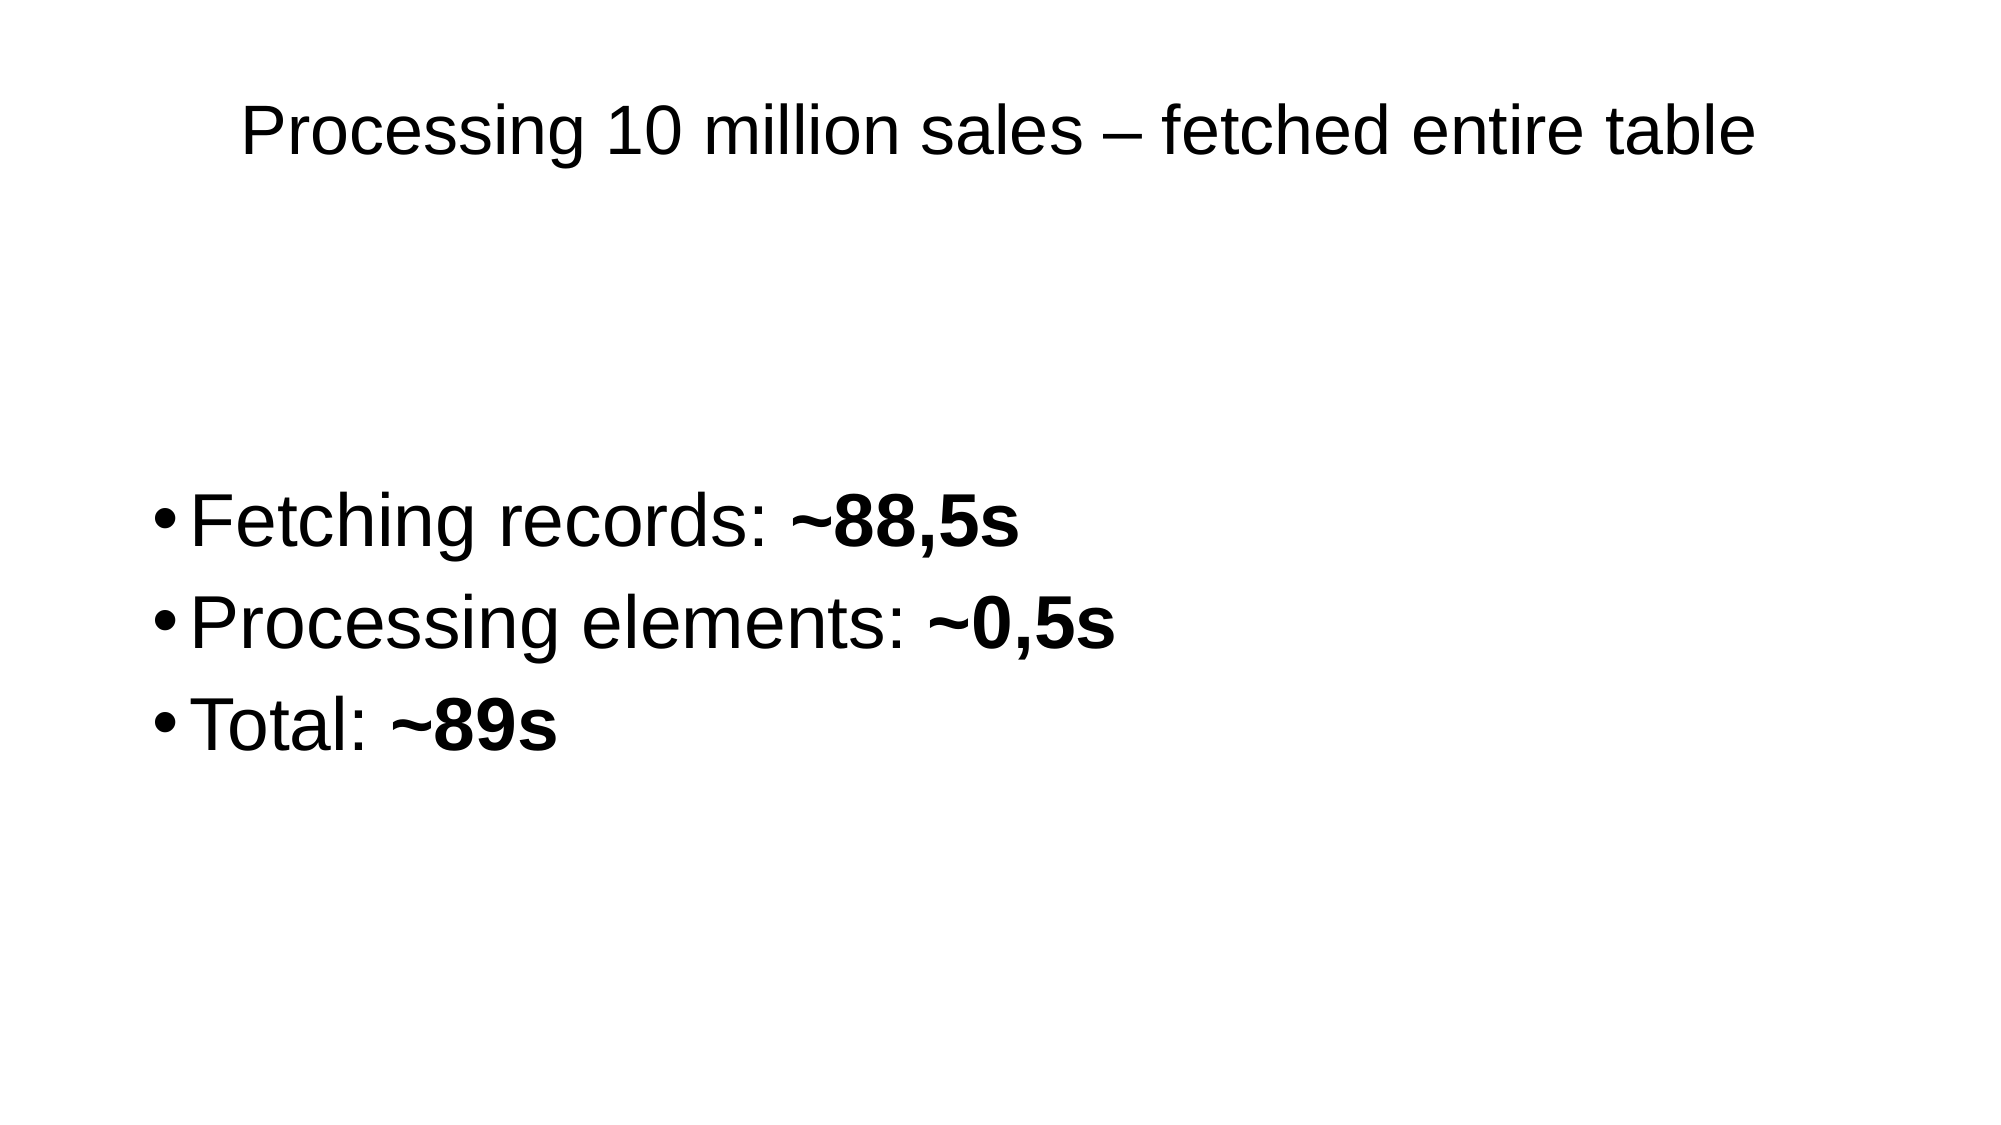

# Processing 10 million sales – fetched entire table
Fetching records: ~88,5s
Processing elements: ~0,5s
Total: ~89s